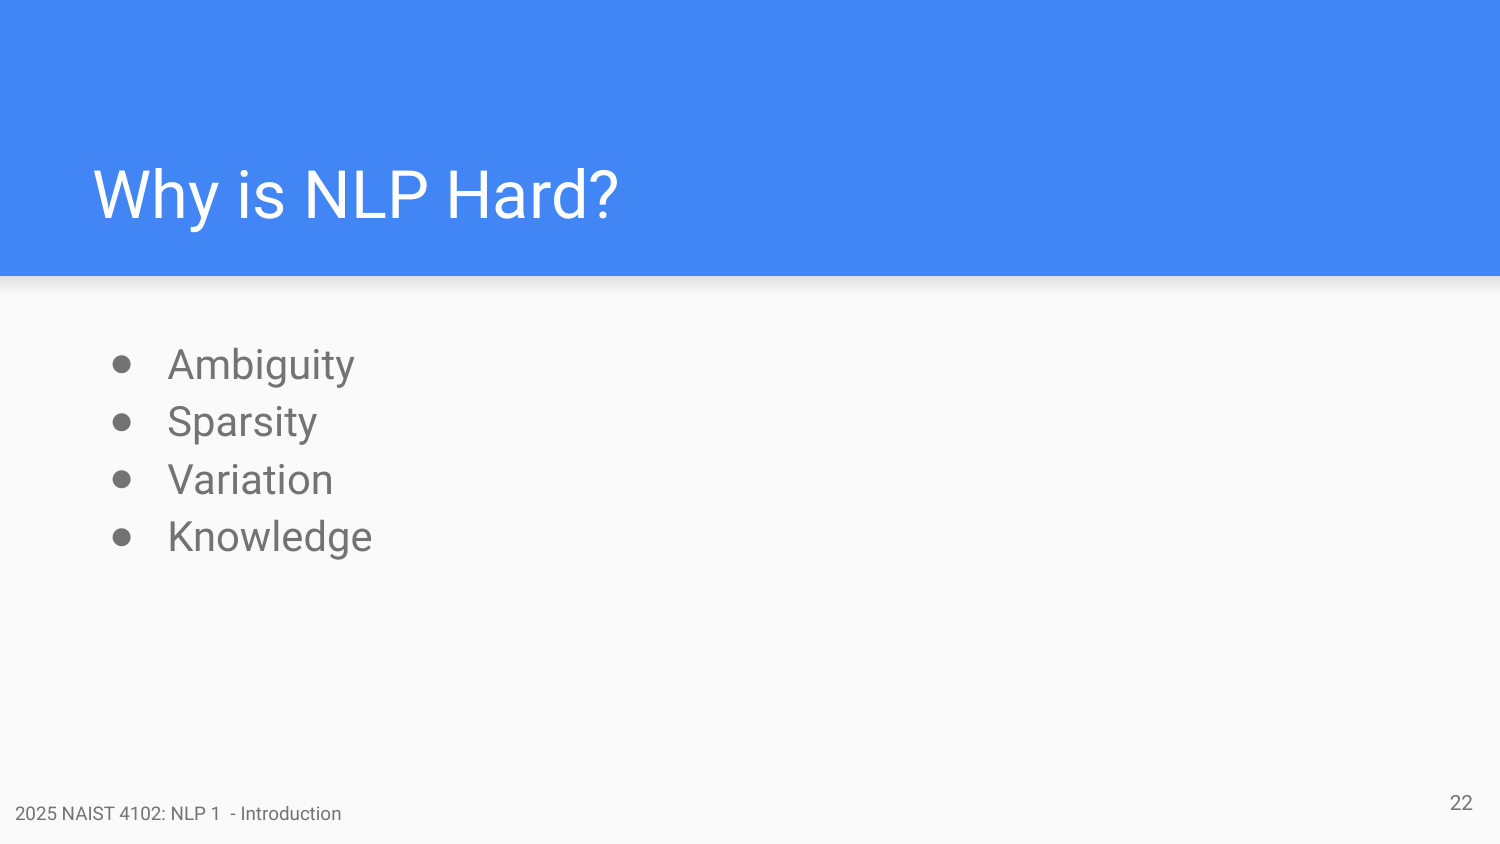

# Why is NLP Hard?
Ambiguity
Sparsity
Variation
Knowledge
22